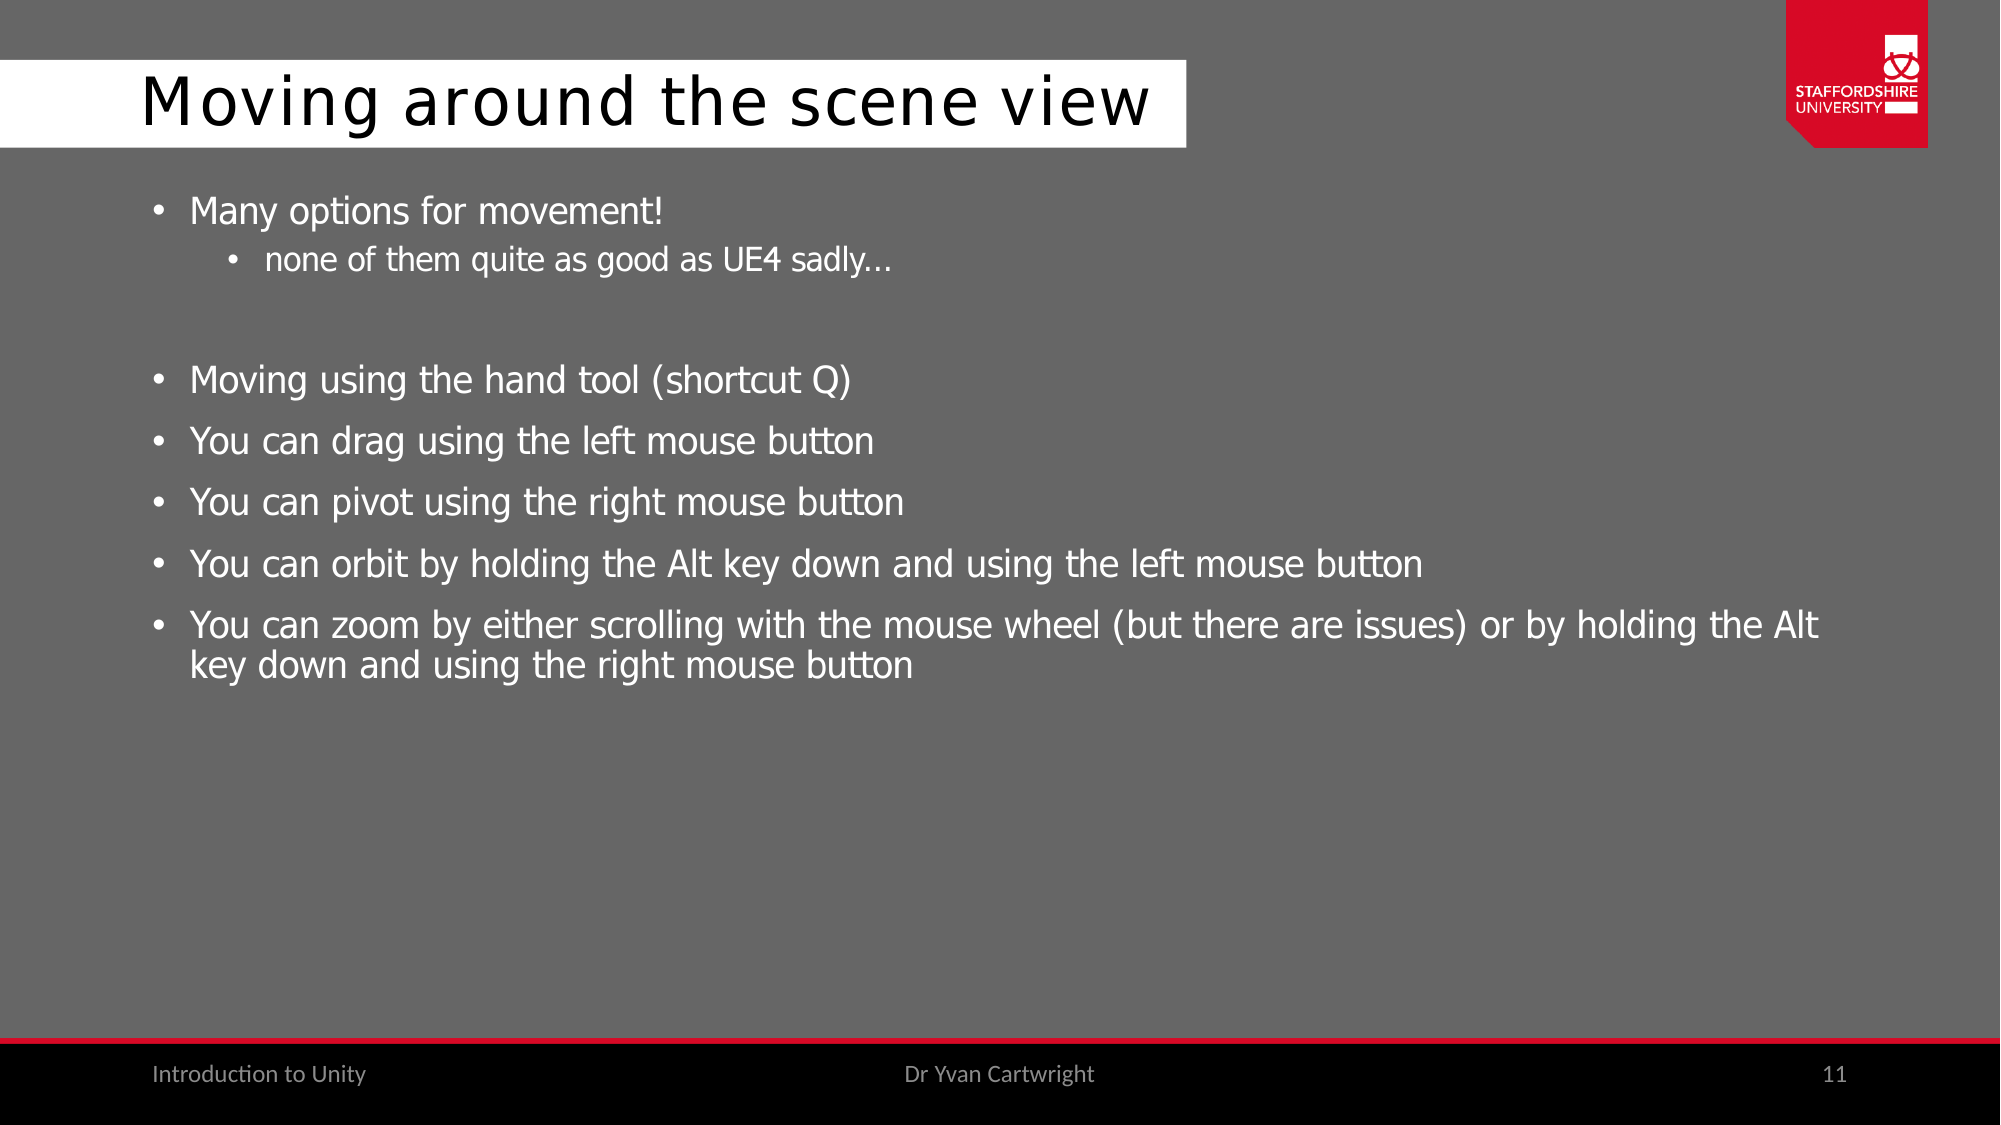

# Moving around the scene view
Many options for movement!
none of them quite as good as UE4 sadly...

Moving using the hand tool (shortcut Q)
You can drag using the left mouse button
You can pivot using the right mouse button
You can orbit by holding the Alt key down and using the left mouse button
You can zoom by either scrolling with the mouse wheel (but there are issues) or by holding the Alt key down and using the right mouse button

Introduction to Unity
Dr Yvan Cartwright
11